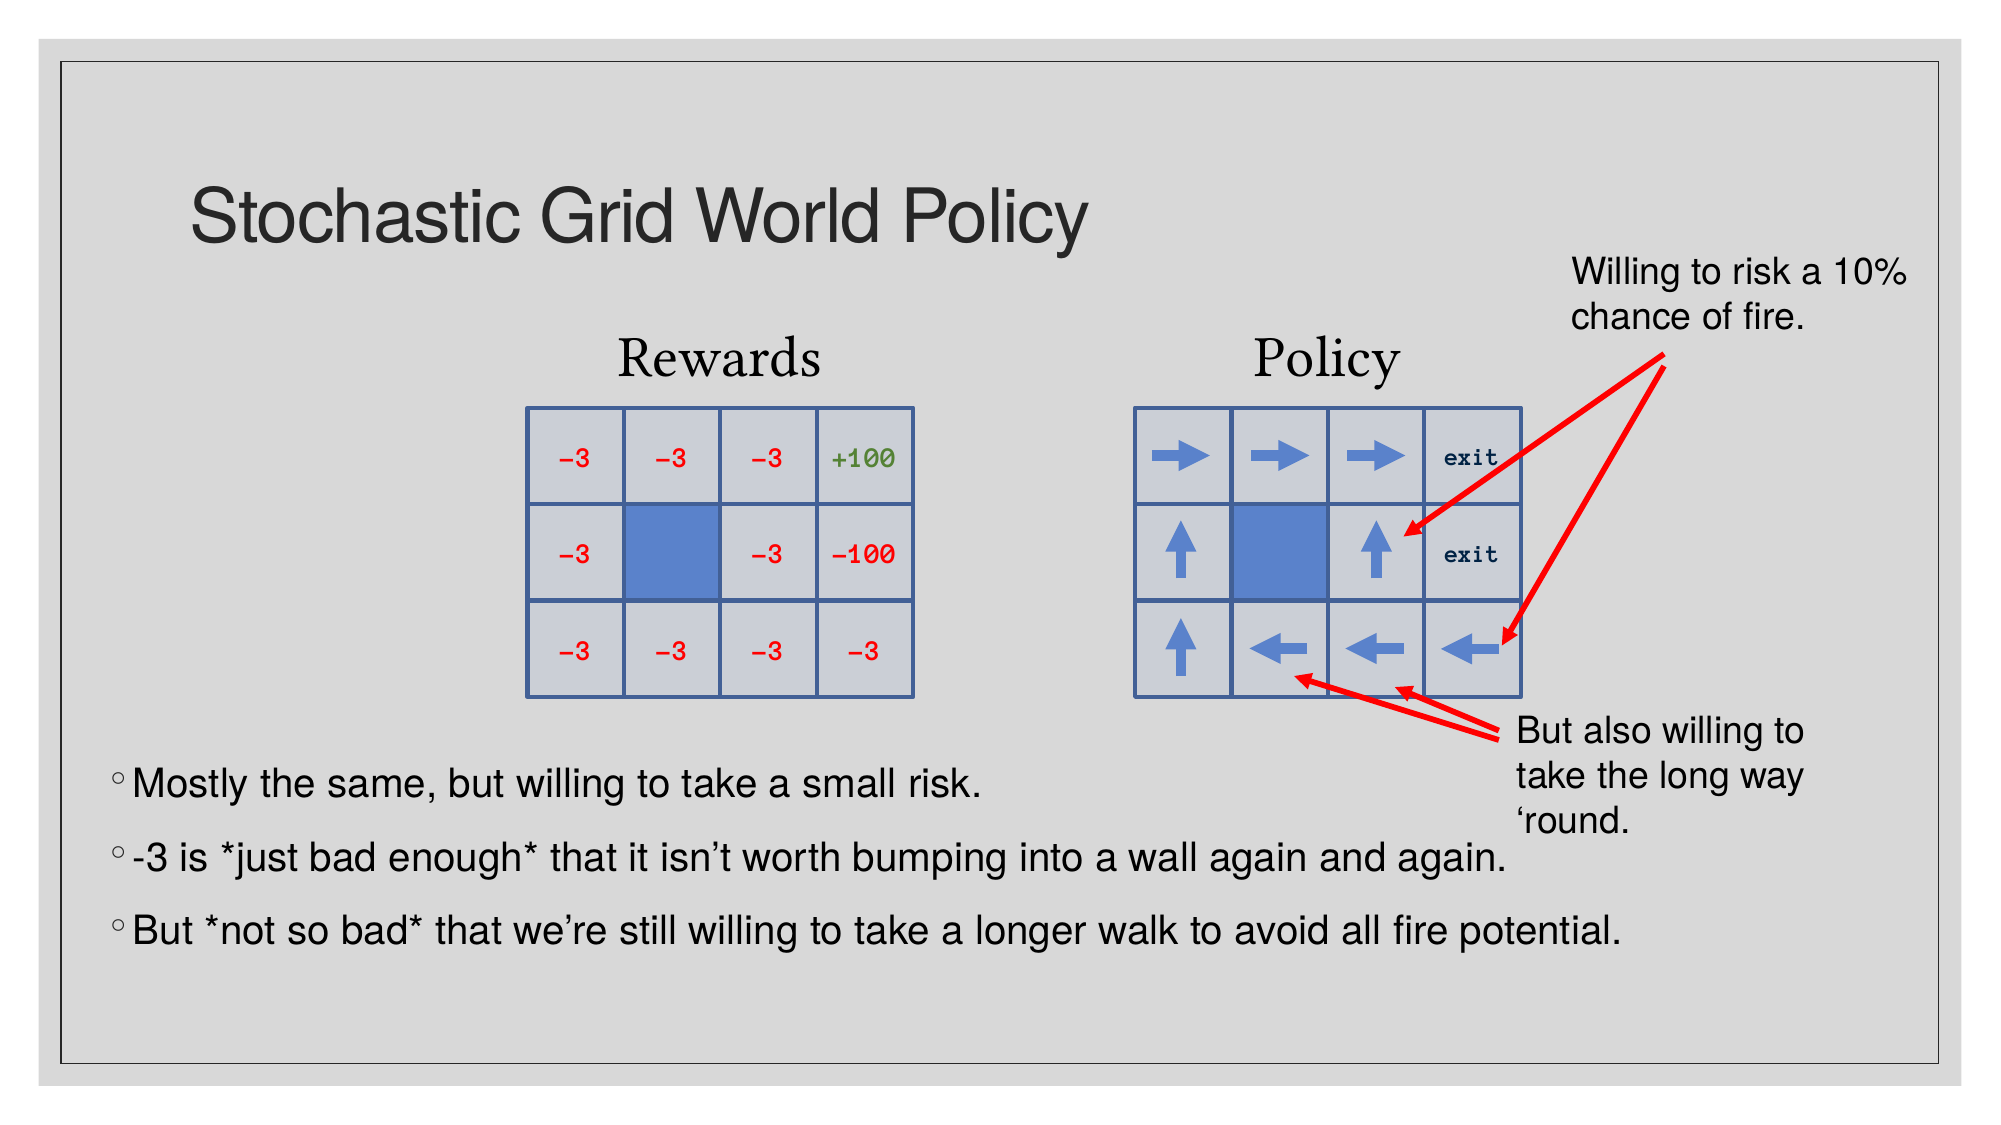

# Stochastic Grid World Policy
Willing to risk a 10% chance of fire.
Rewards
Policy
+100
-3
-3
-3
-100
-3

-3
-3
-3
-3
-3
exit

exit

But also willing to take the long way ‘round.
Mostly the same, but willing to take a small risk.
-3 is *just bad enough* that it isn’t worth bumping into a wall again and again.
But *not so bad* that we’re still willing to take a longer walk to avoid all fire potential.